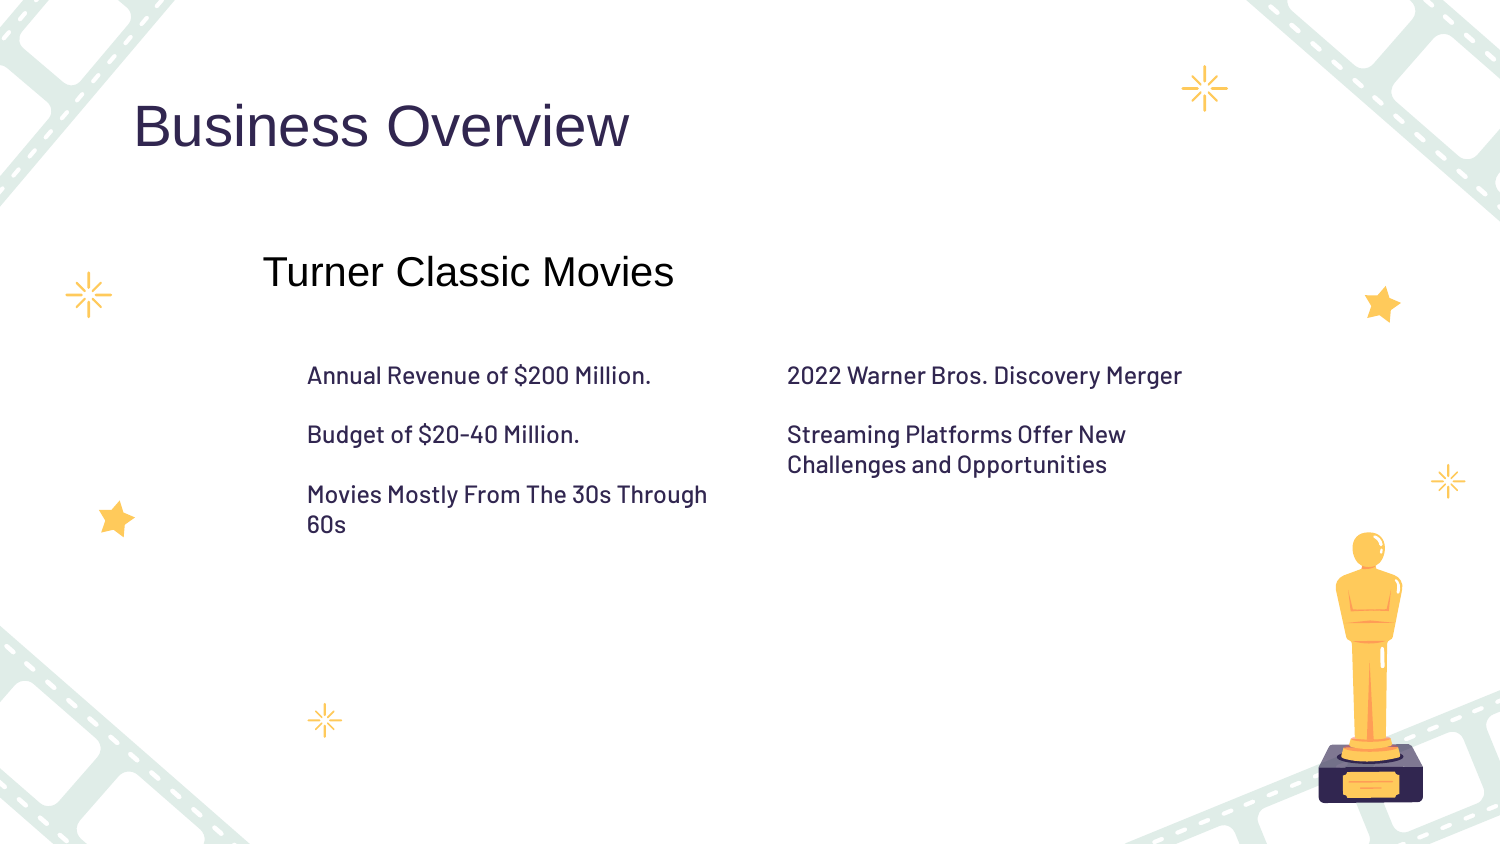

# Business Overview
Turner Classic Movies
Annual Revenue of $200 Million.

Budget of $20-40 Million.

Movies Mostly From The 30s Through 60s

2022 Warner Bros. Discovery Merger

Streaming Platforms Offer New Challenges and Opportunities